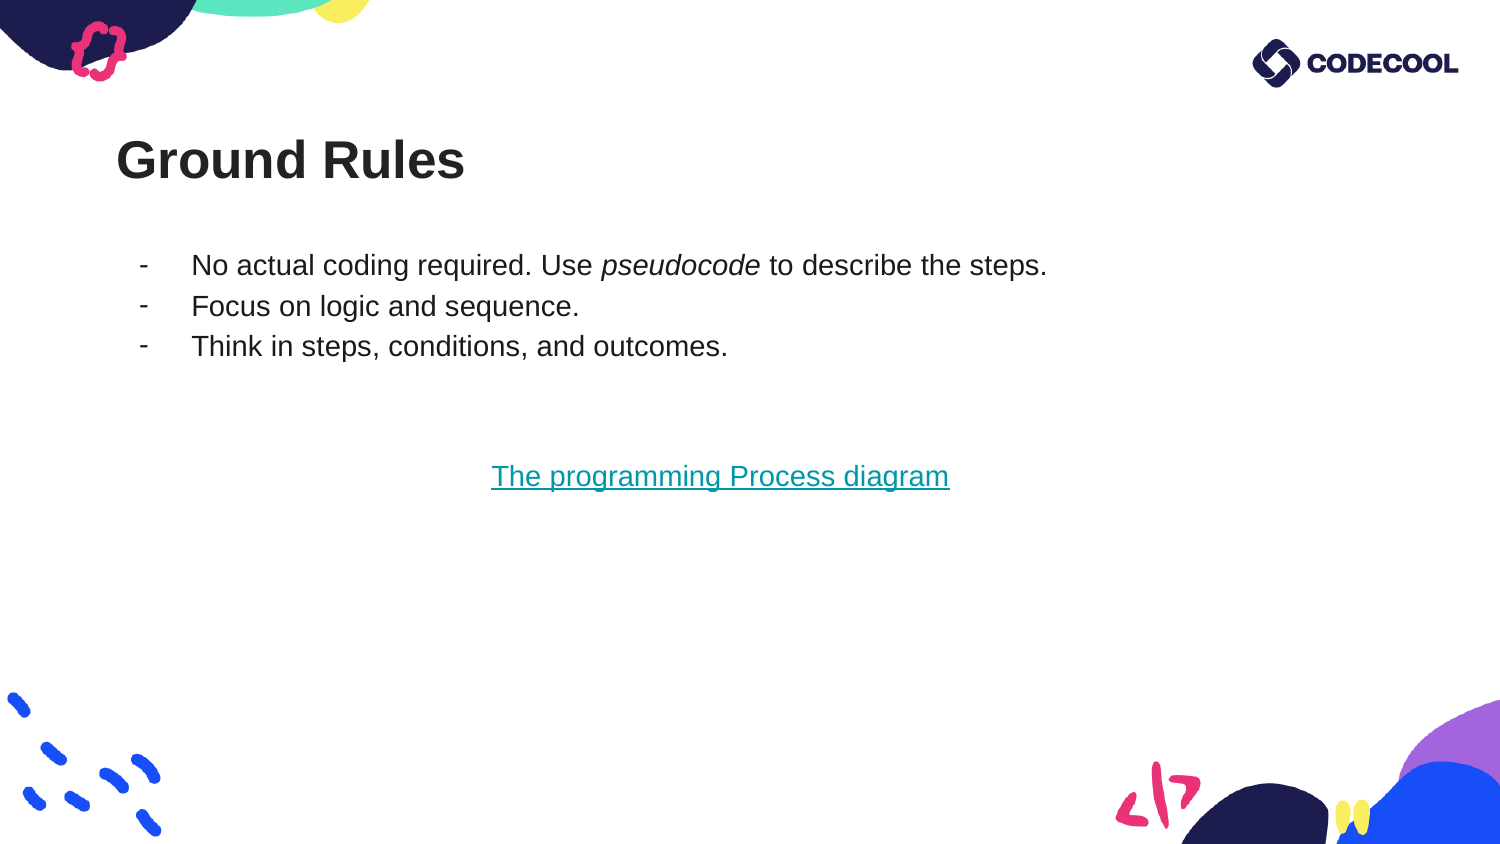

# Ground Rules
No actual coding required. Use pseudocode to describe the steps.
Focus on logic and sequence.
Think in steps, conditions, and outcomes.

The programming Process diagram